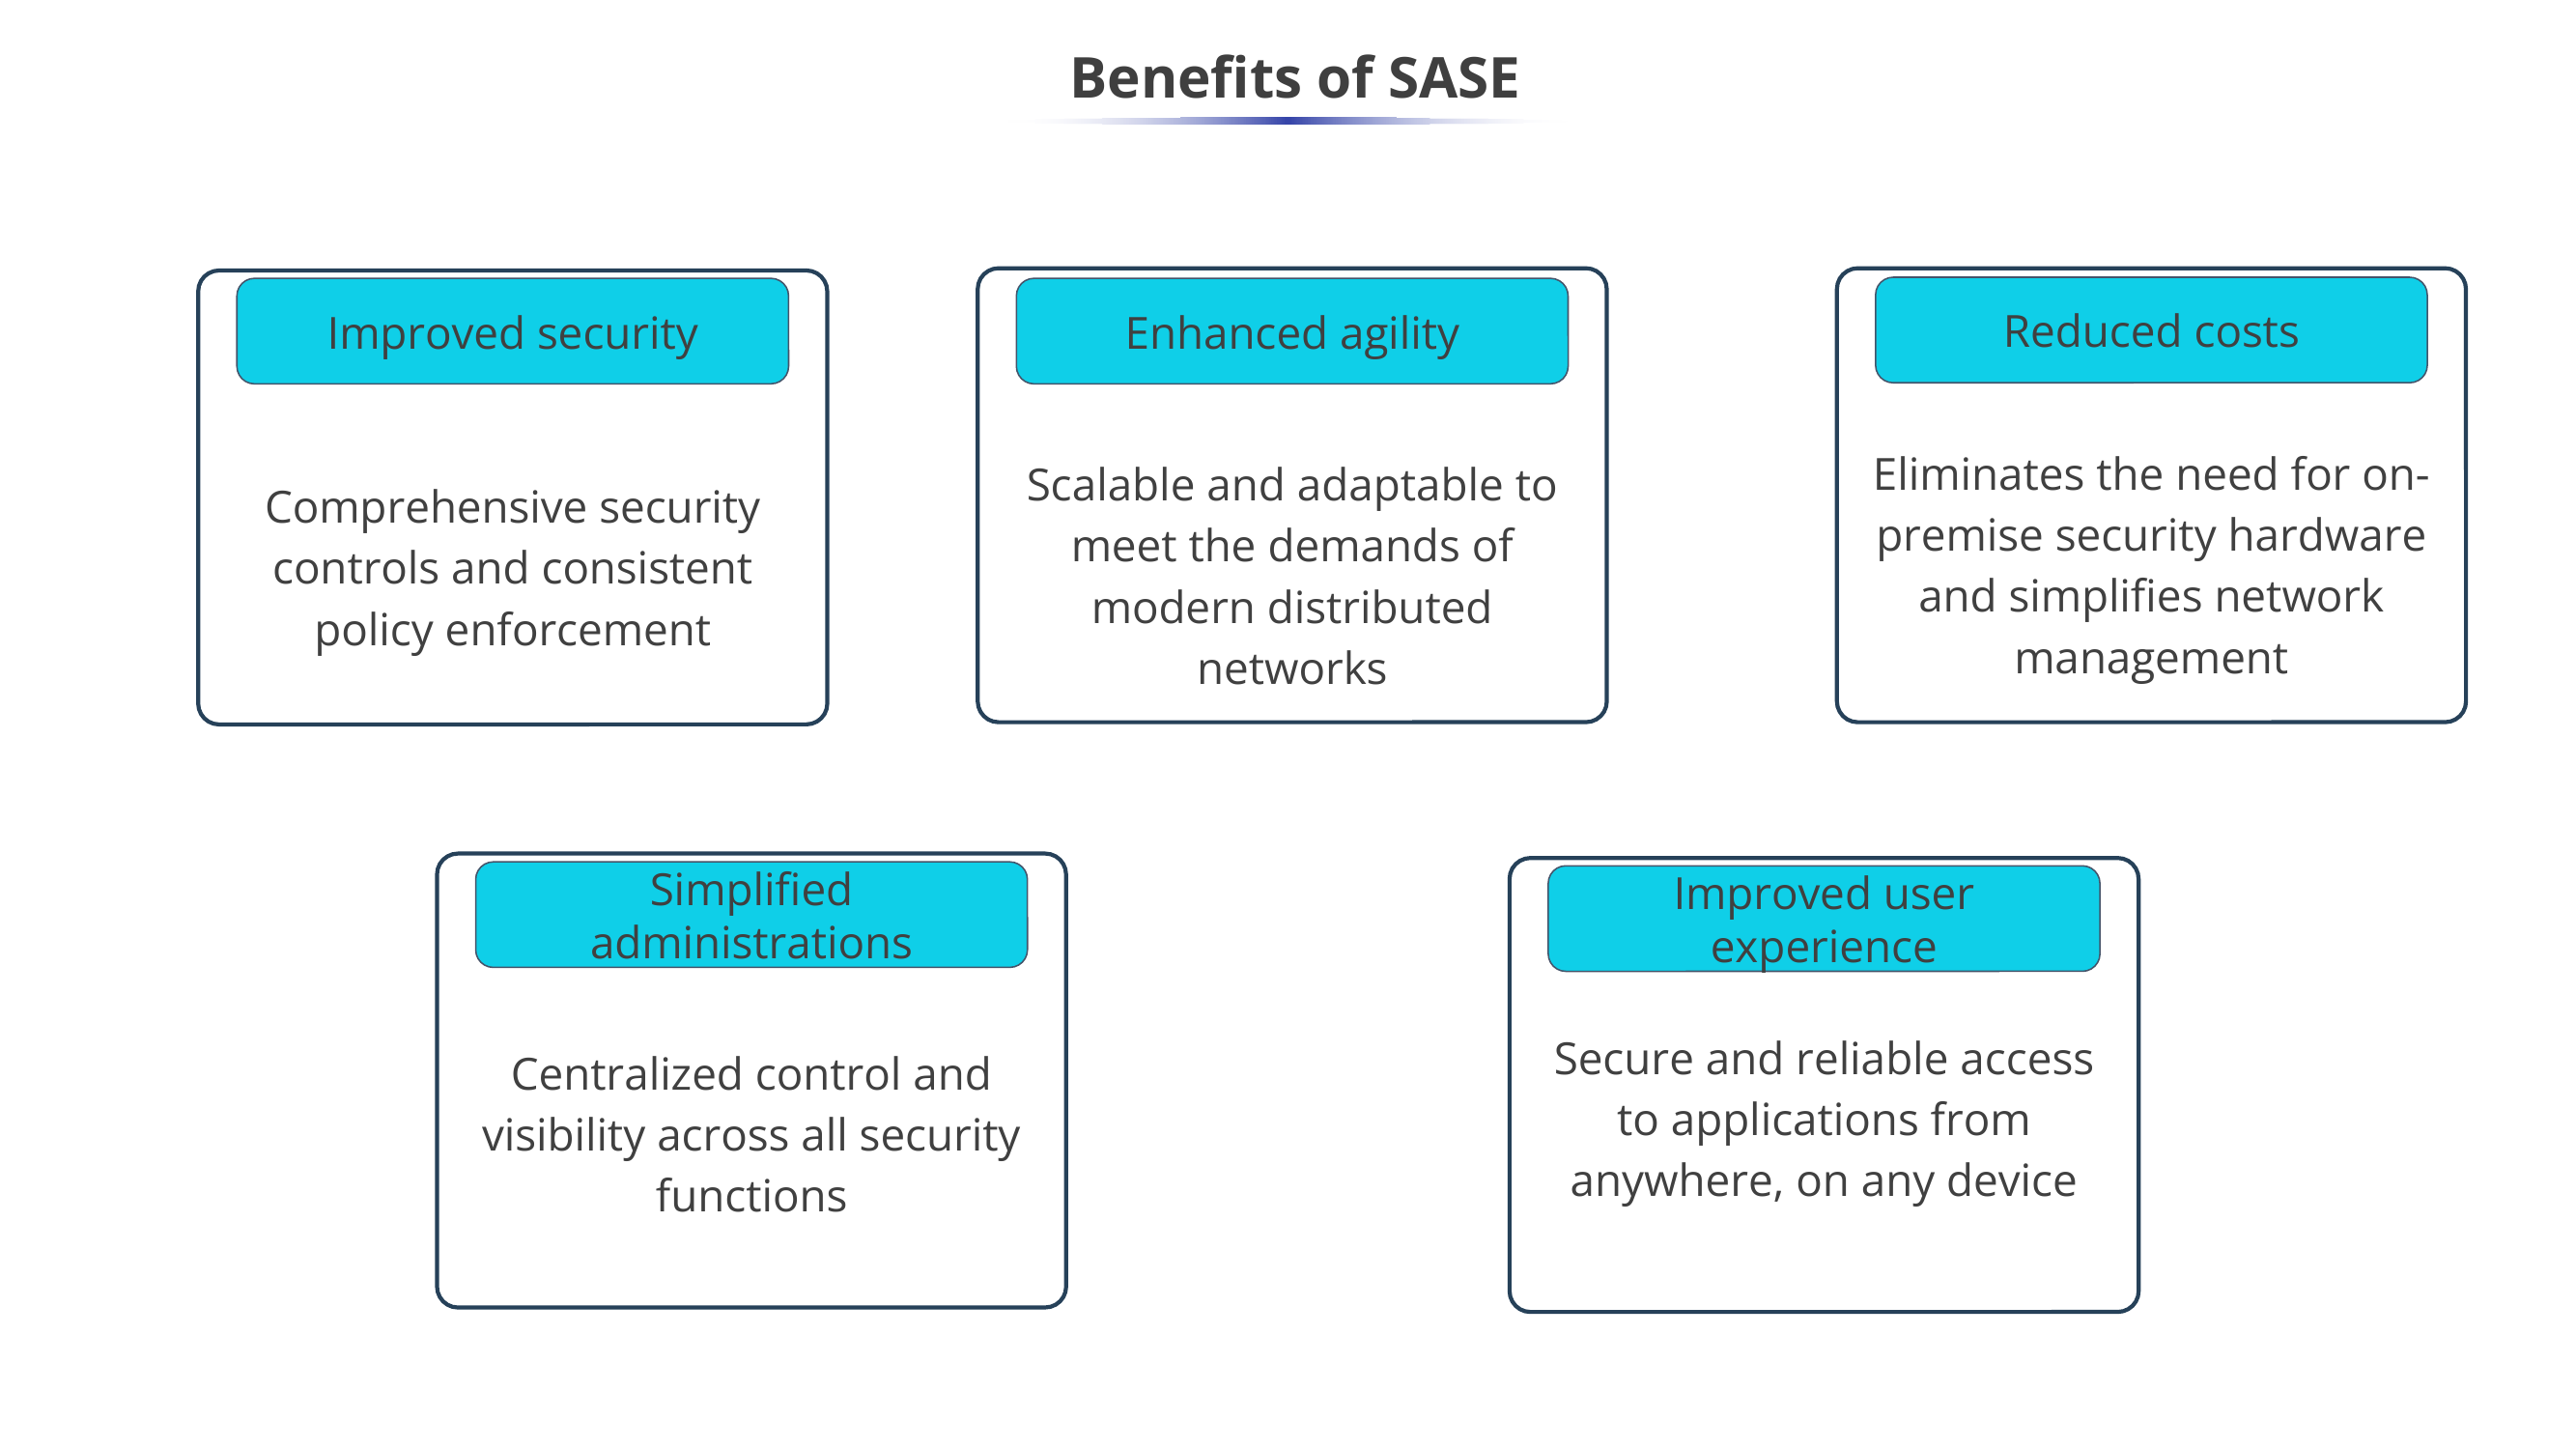

# Benefits of SASE

Enhanced agility
Scalable and adaptable to meet the demands of modern distributed networks

Reduced costs
Eliminates the need for on-premise security hardware and simplifies network management

Improved security
Comprehensive security controls and consistent policy enforcement

Simplified administrations
Centralized control and visibility across all security functions

Improved user experience
Secure and reliable access to applications from anywhere, on any device